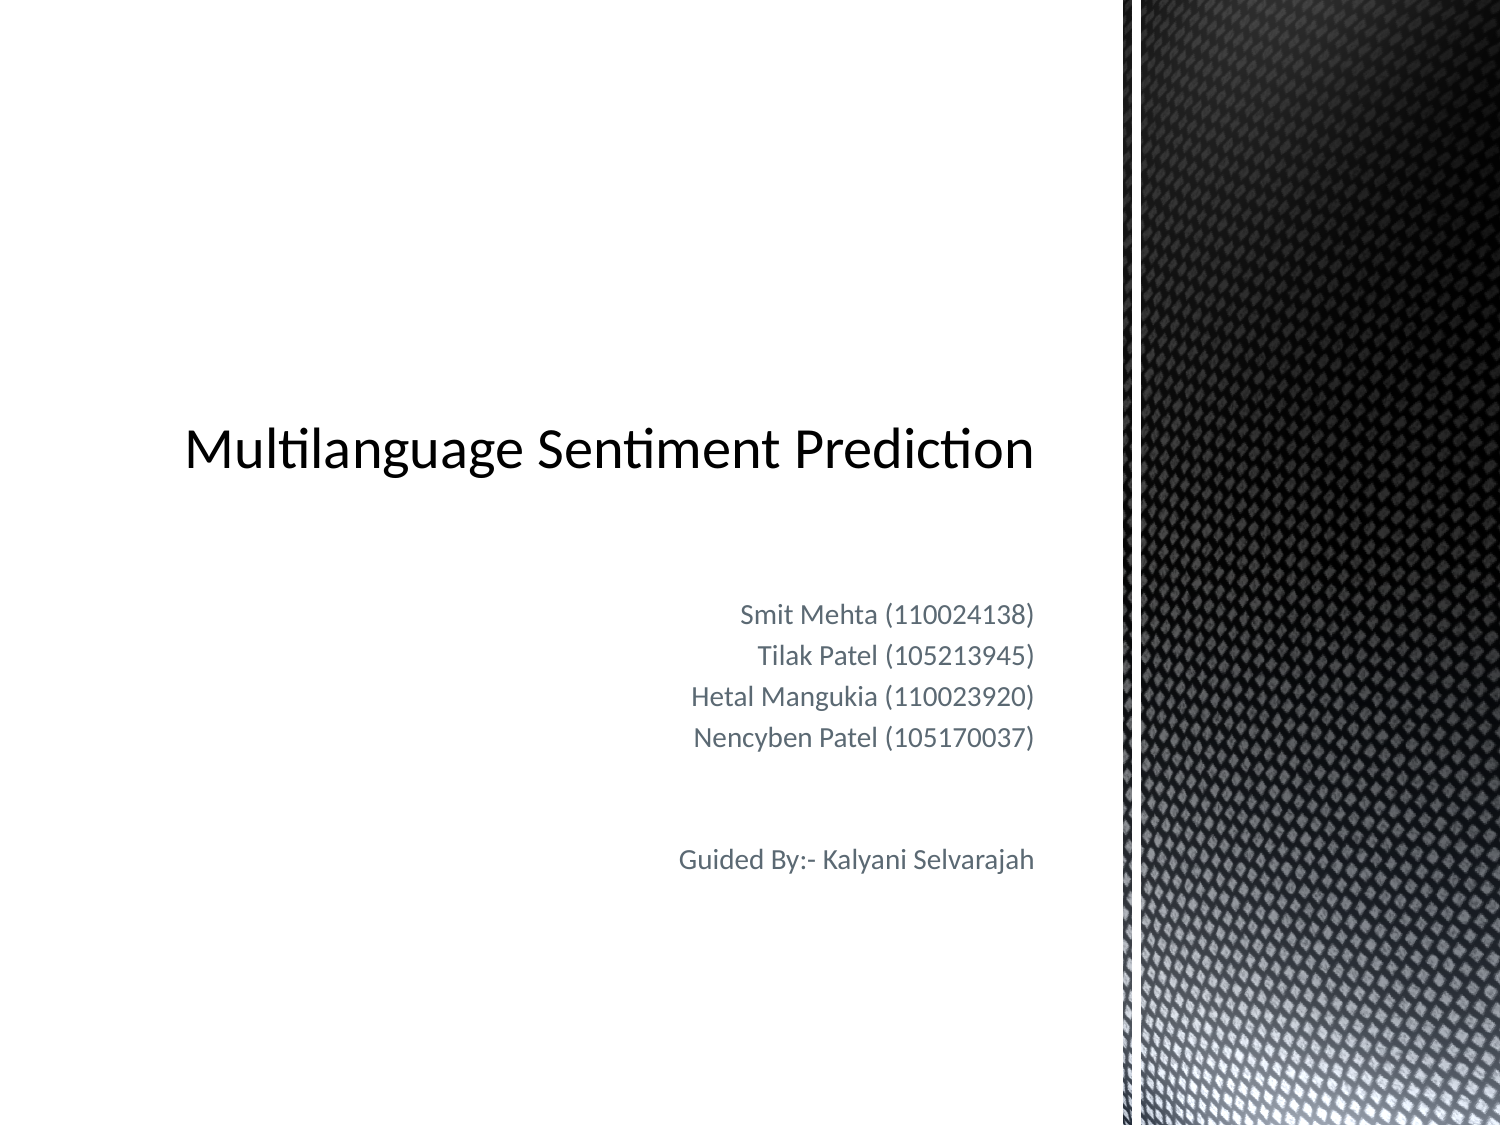

# Multilanguage Sentiment Prediction
Smit Mehta (110024138)
Tilak Patel (105213945)
Hetal Mangukia (110023920)
Nencyben Patel (105170037)

Guided By:- Kalyani Selvarajah